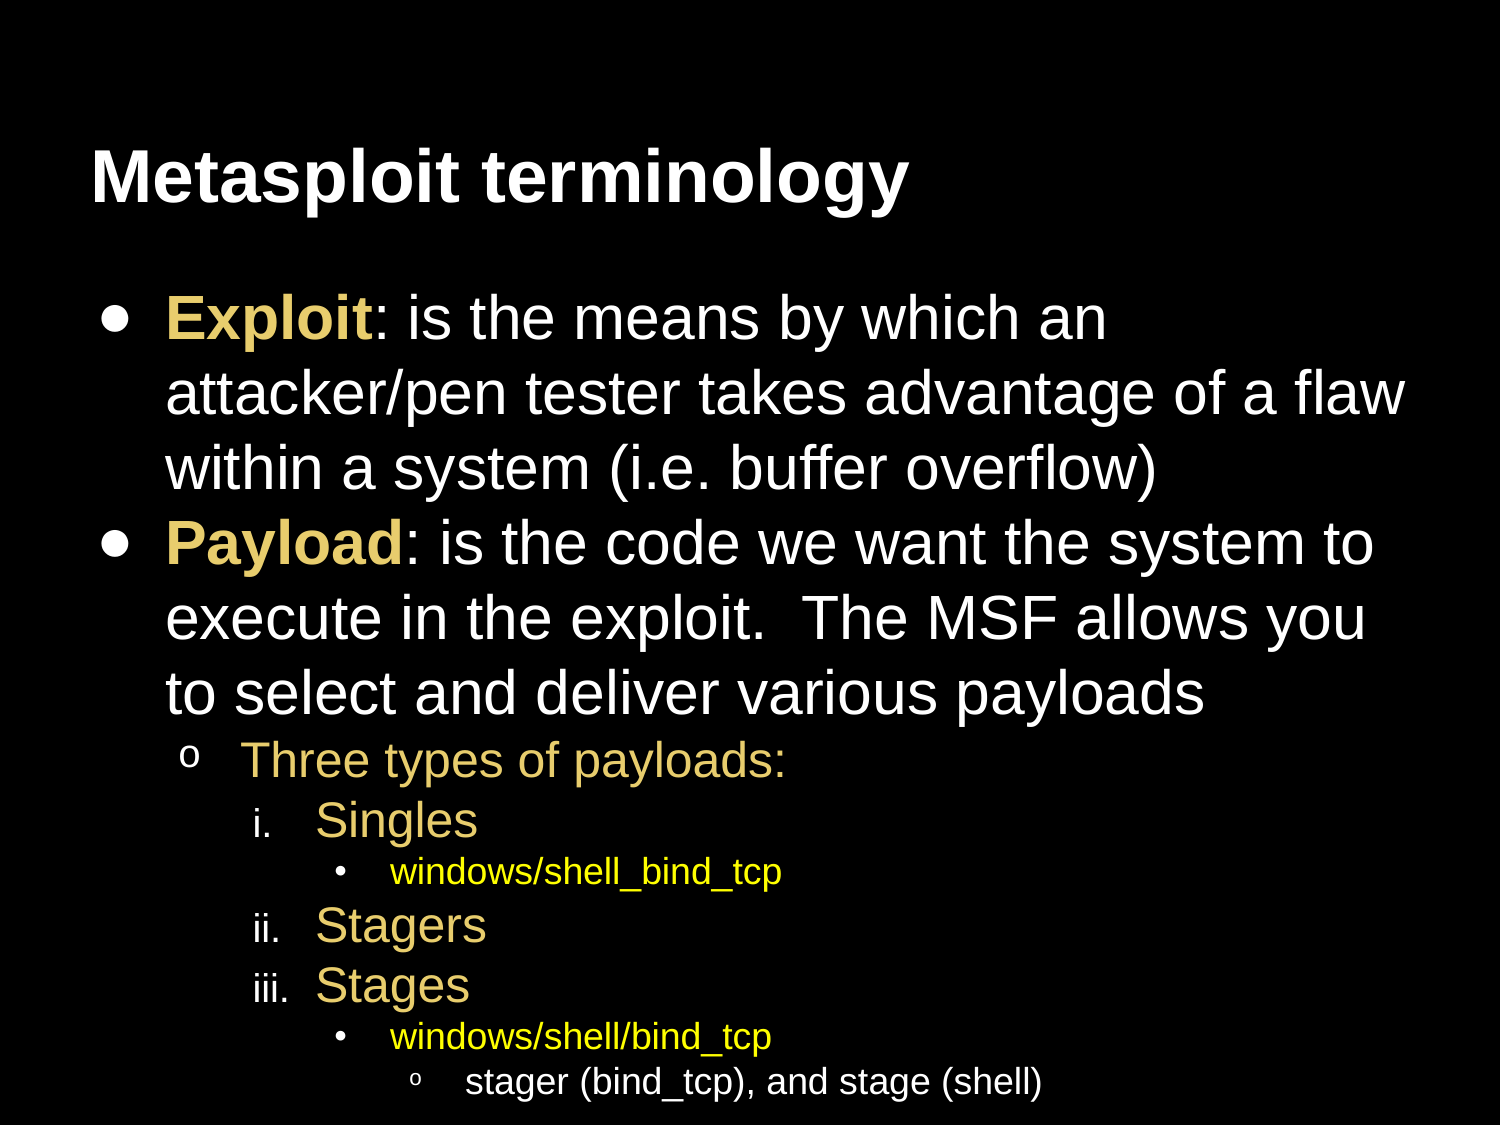

# Metasploit terminology
Exploit: is the means by which an attacker/pen tester takes advantage of a flaw within a system (i.e. buffer overflow)
Payload: is the code we want the system to execute in the exploit.  The MSF allows you to select and deliver various payloads
Three types of payloads:
Singles
windows/shell_bind_tcp
Stagers
Stages
windows/shell/bind_tcp
stager (bind_tcp), and stage (shell)